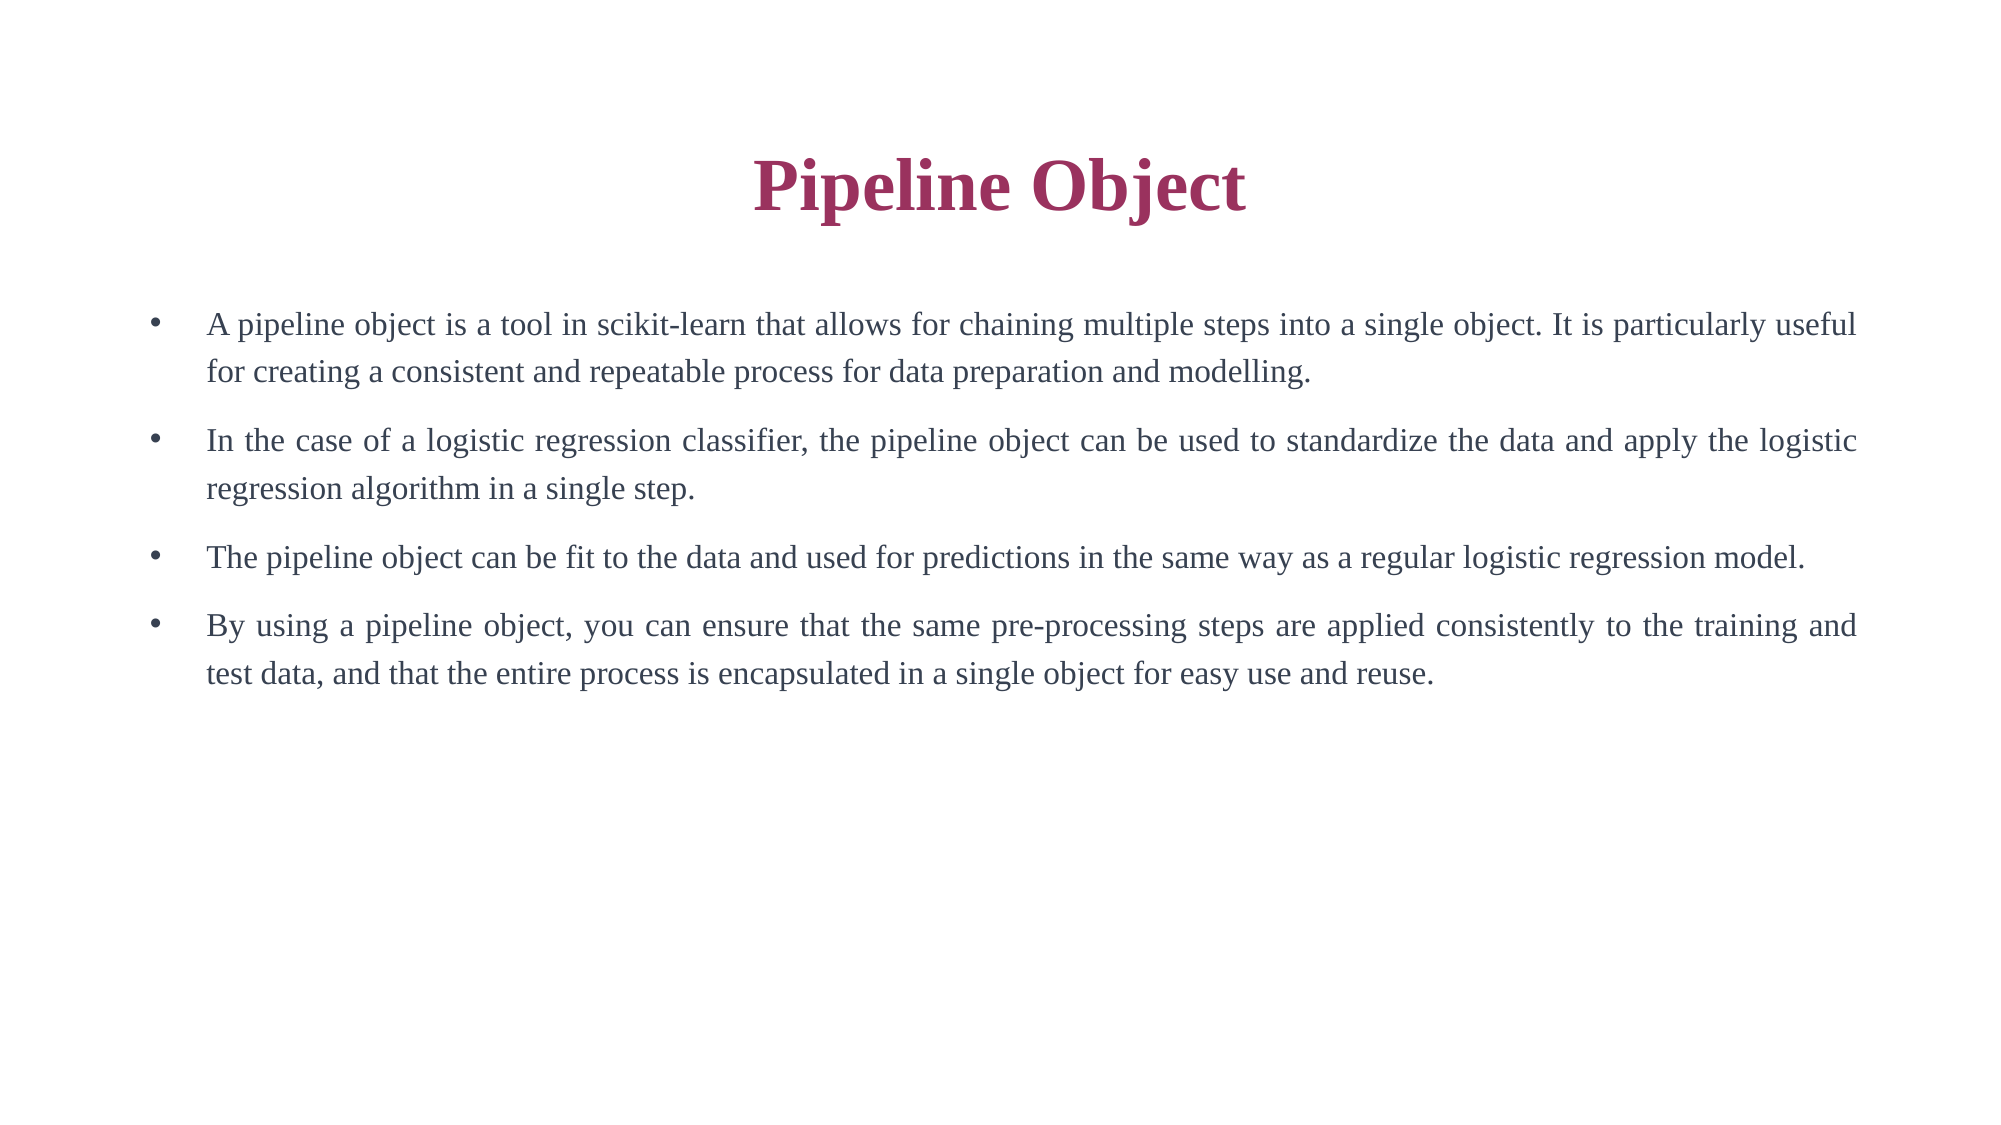

Pipeline Object
A pipeline object is a tool in scikit-learn that allows for chaining multiple steps into a single object. It is particularly useful for creating a consistent and repeatable process for data preparation and modelling.
In the case of a logistic regression classifier, the pipeline object can be used to standardize the data and apply the logistic regression algorithm in a single step.
The pipeline object can be fit to the data and used for predictions in the same way as a regular logistic regression model.
By using a pipeline object, you can ensure that the same pre-processing steps are applied consistently to the training and test data, and that the entire process is encapsulated in a single object for easy use and reuse.